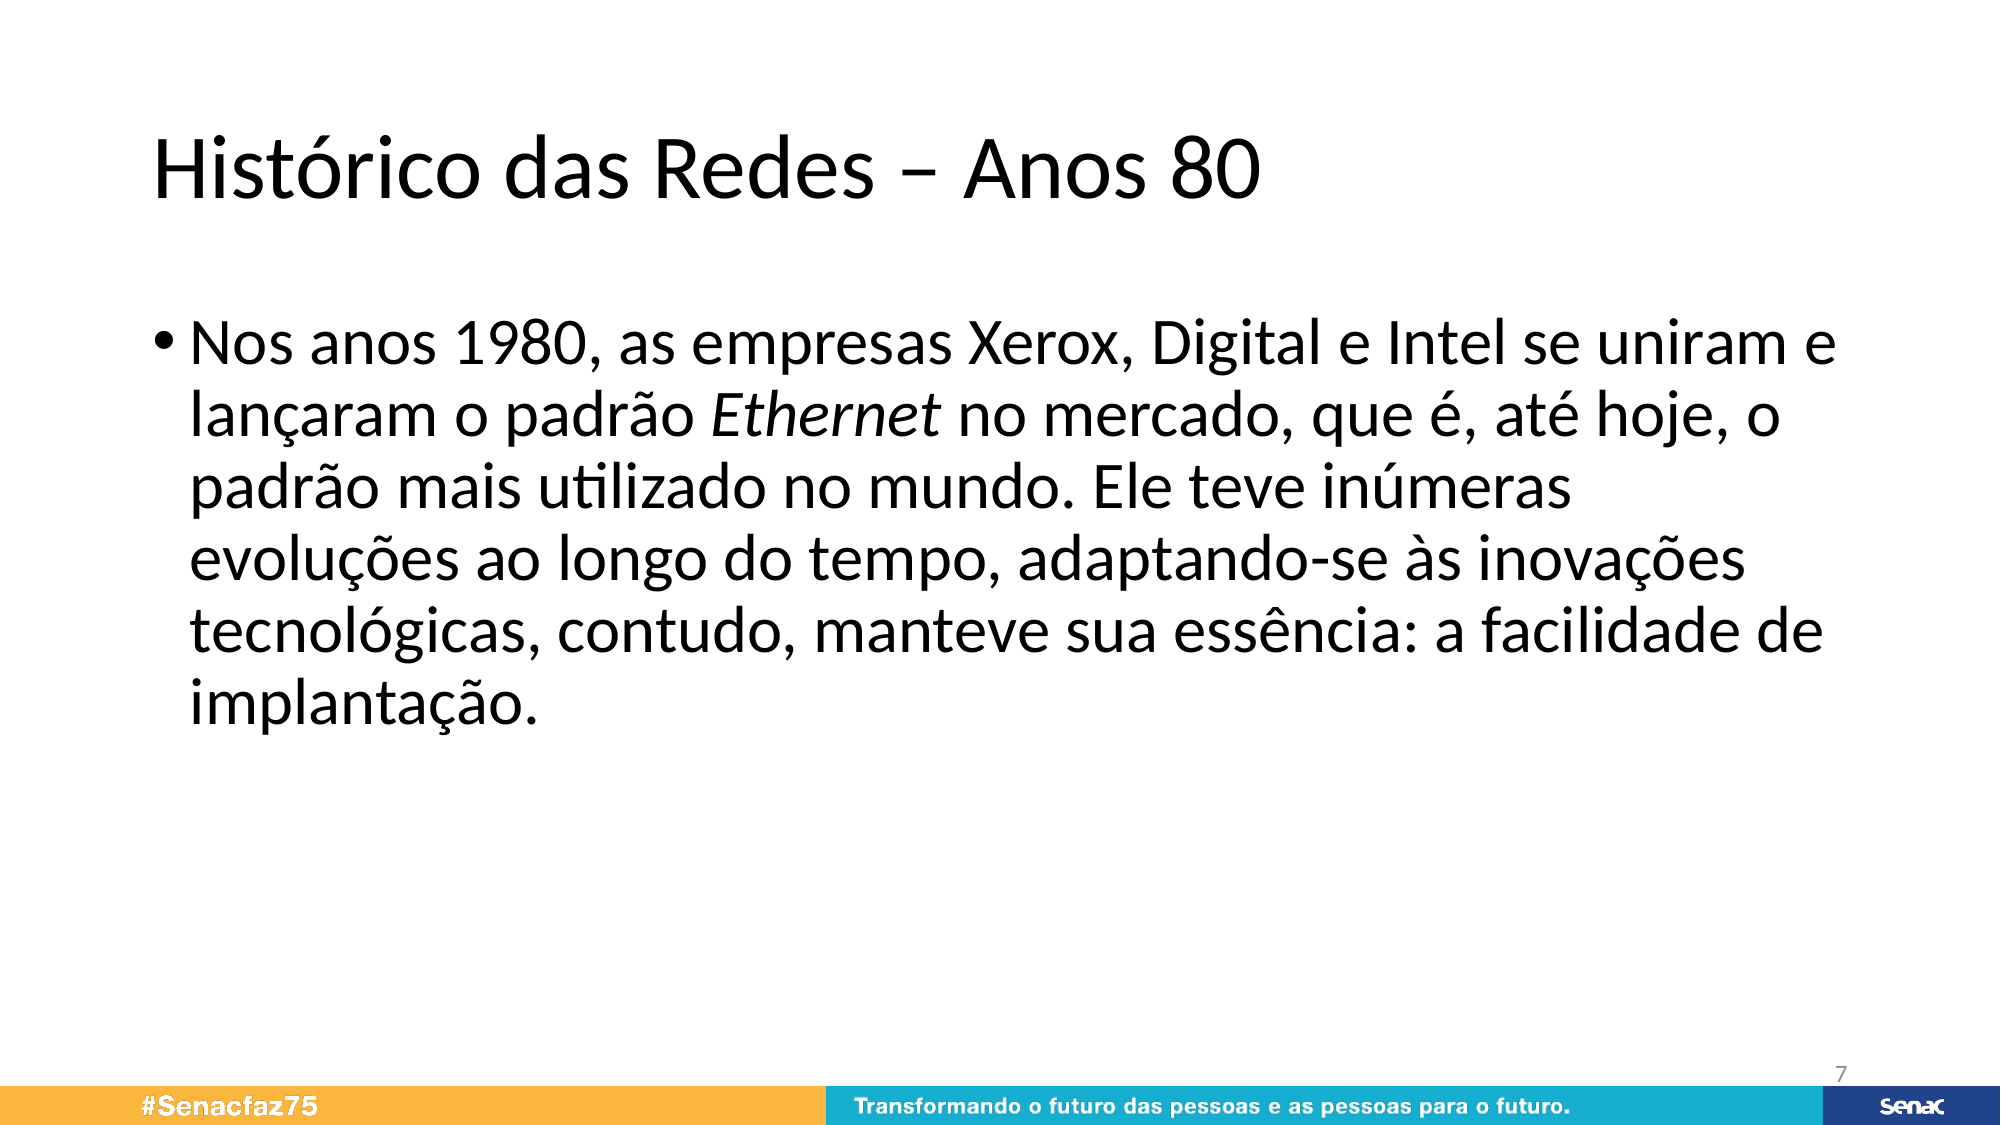

# Histórico das Redes – Anos 80
Nos anos 1980, as empresas Xerox, Digital e Intel se uniram e lançaram o padrão Ethernet no mercado, que é, até hoje, o padrão mais utilizado no mundo. Ele teve inúmeras evoluções ao longo do tempo, adaptando-se às inovações tecnológicas, contudo, manteve sua essência: a facilidade de implantação.
7